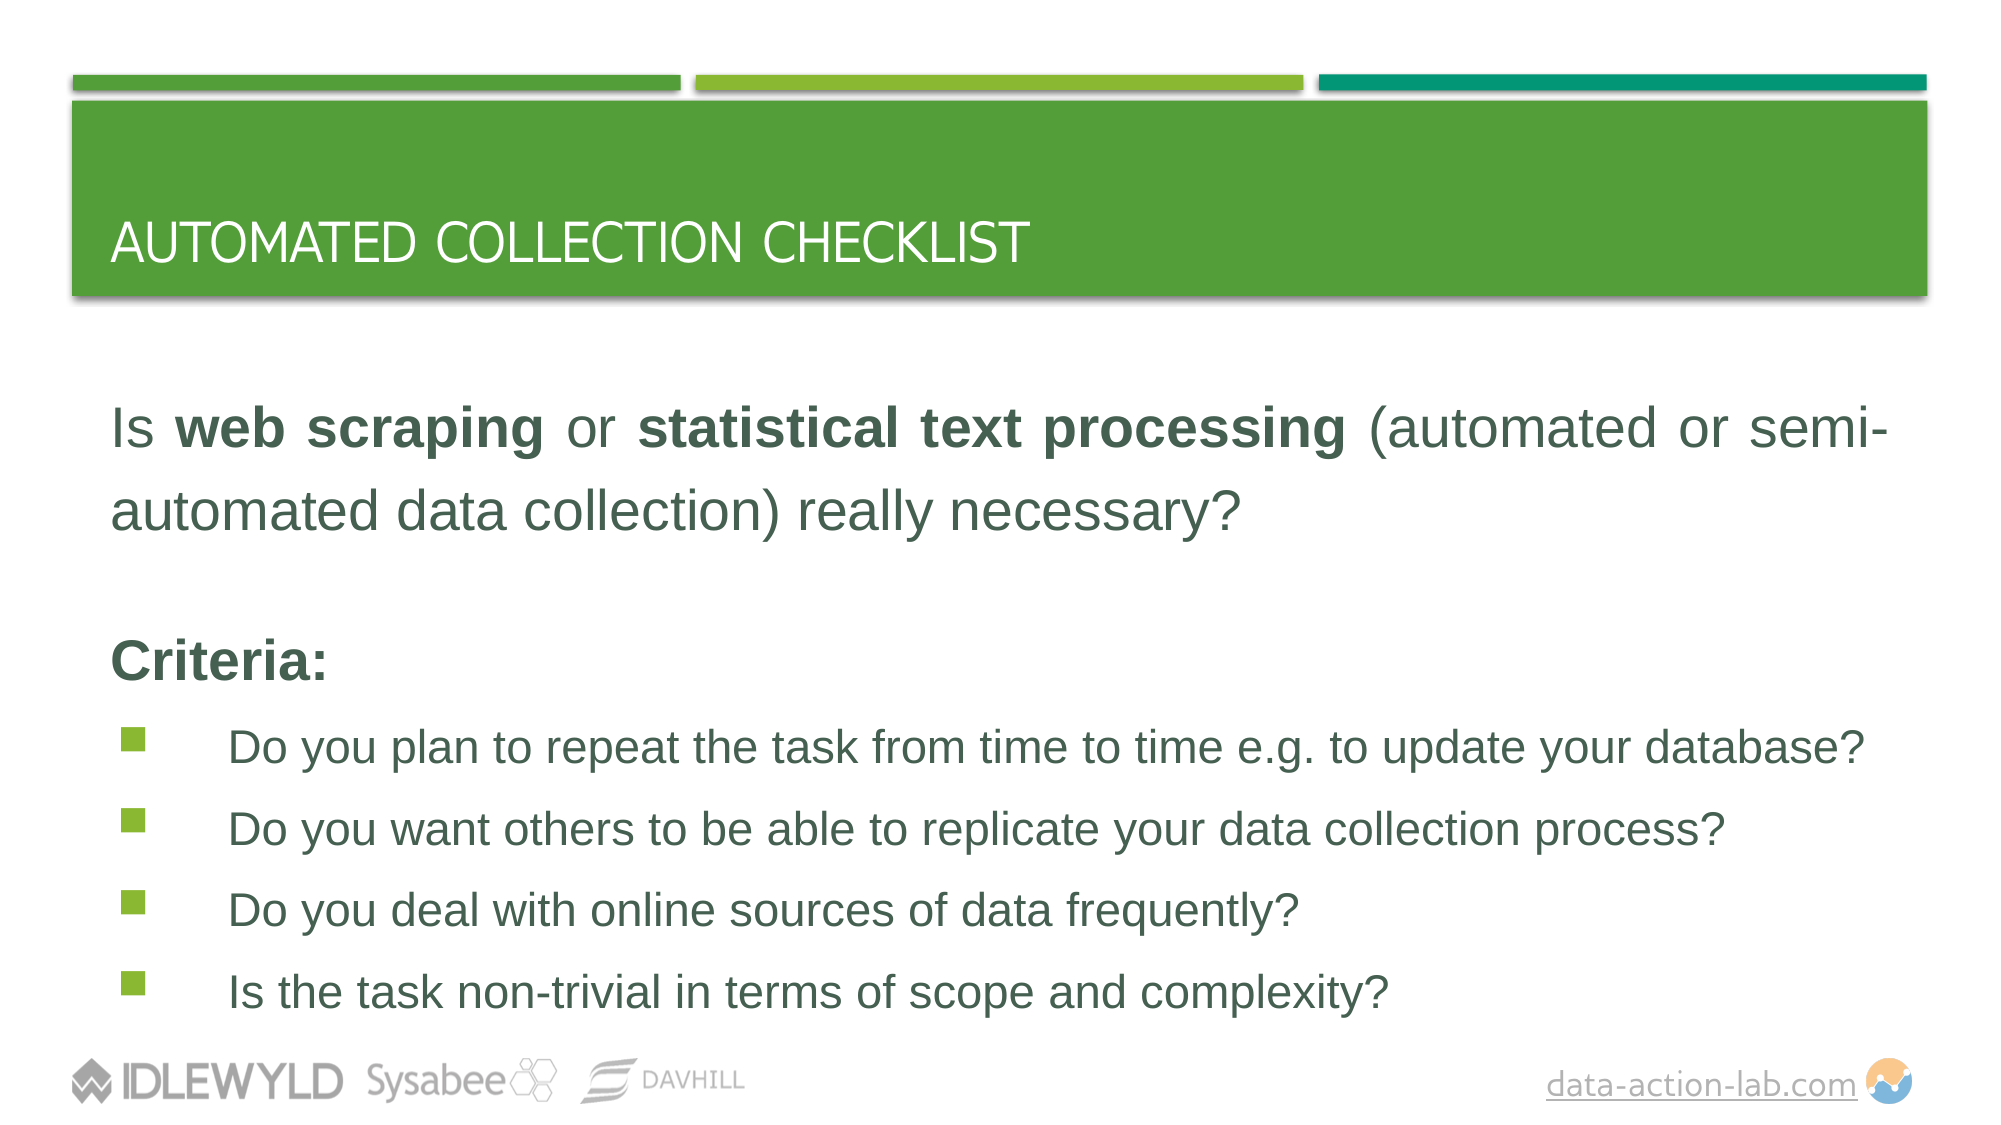

# Automated Collection Checklist
Is web scraping or statistical text processing (automated or semi-automated data collection) really necessary?

Criteria:
Do you plan to repeat the task from time to time e.g. to update your database?
Do you want others to be able to replicate your data collection process?
Do you deal with online sources of data frequently?
Is the task non-trivial in terms of scope and complexity?